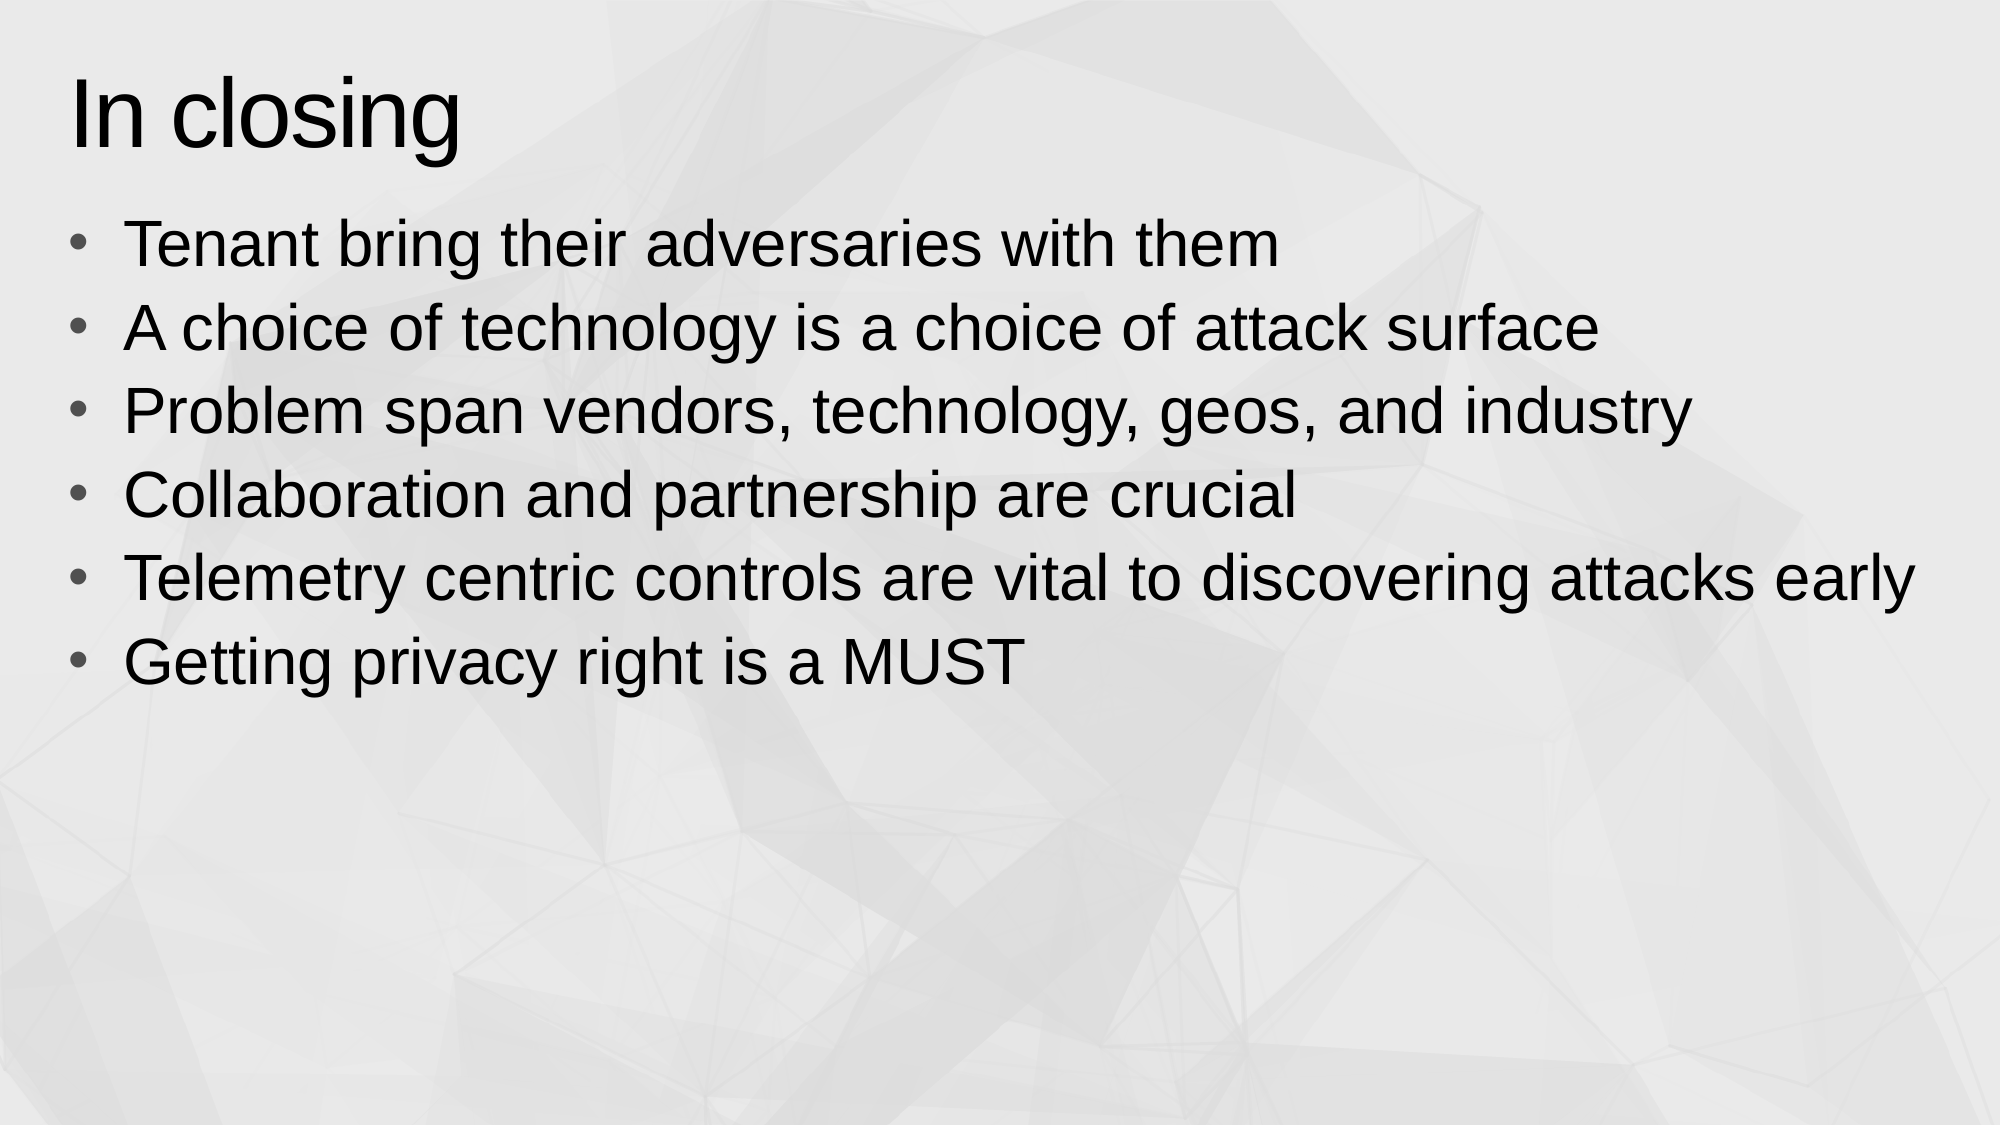

# In closing
Tenant bring their adversaries with them
A choice of technology is a choice of attack surface
Problem span vendors, technology, geos, and industry
Collaboration and partnership are crucial
Telemetry centric controls are vital to discovering attacks early
Getting privacy right is a MUST